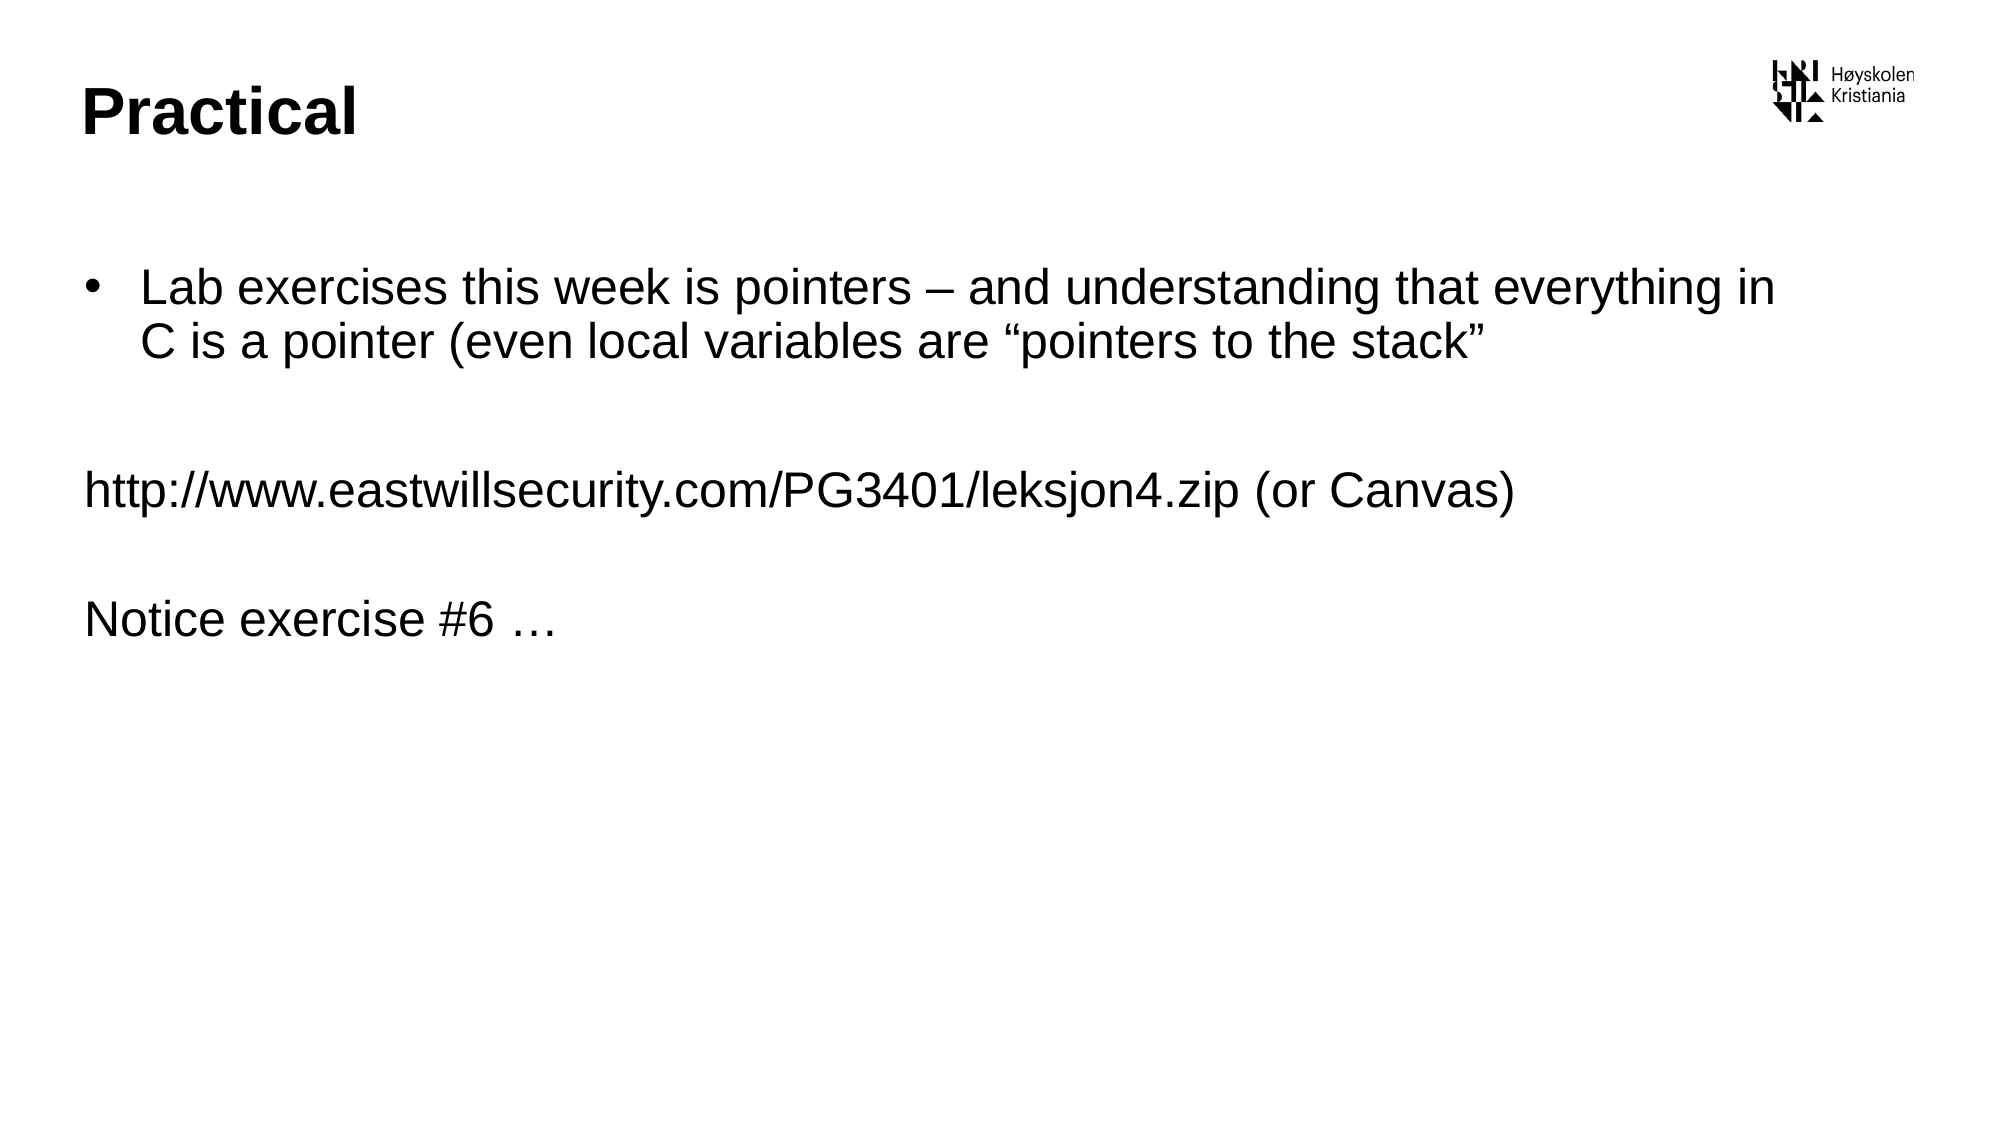

# Practical

Lab exercises this week is pointers – and understanding that everything in C is a pointer (even local variables are “pointers to the stack”

http://www.eastwillsecurity.com/PG3401/leksjon4.zip (or Canvas)
Notice exercise #6 …